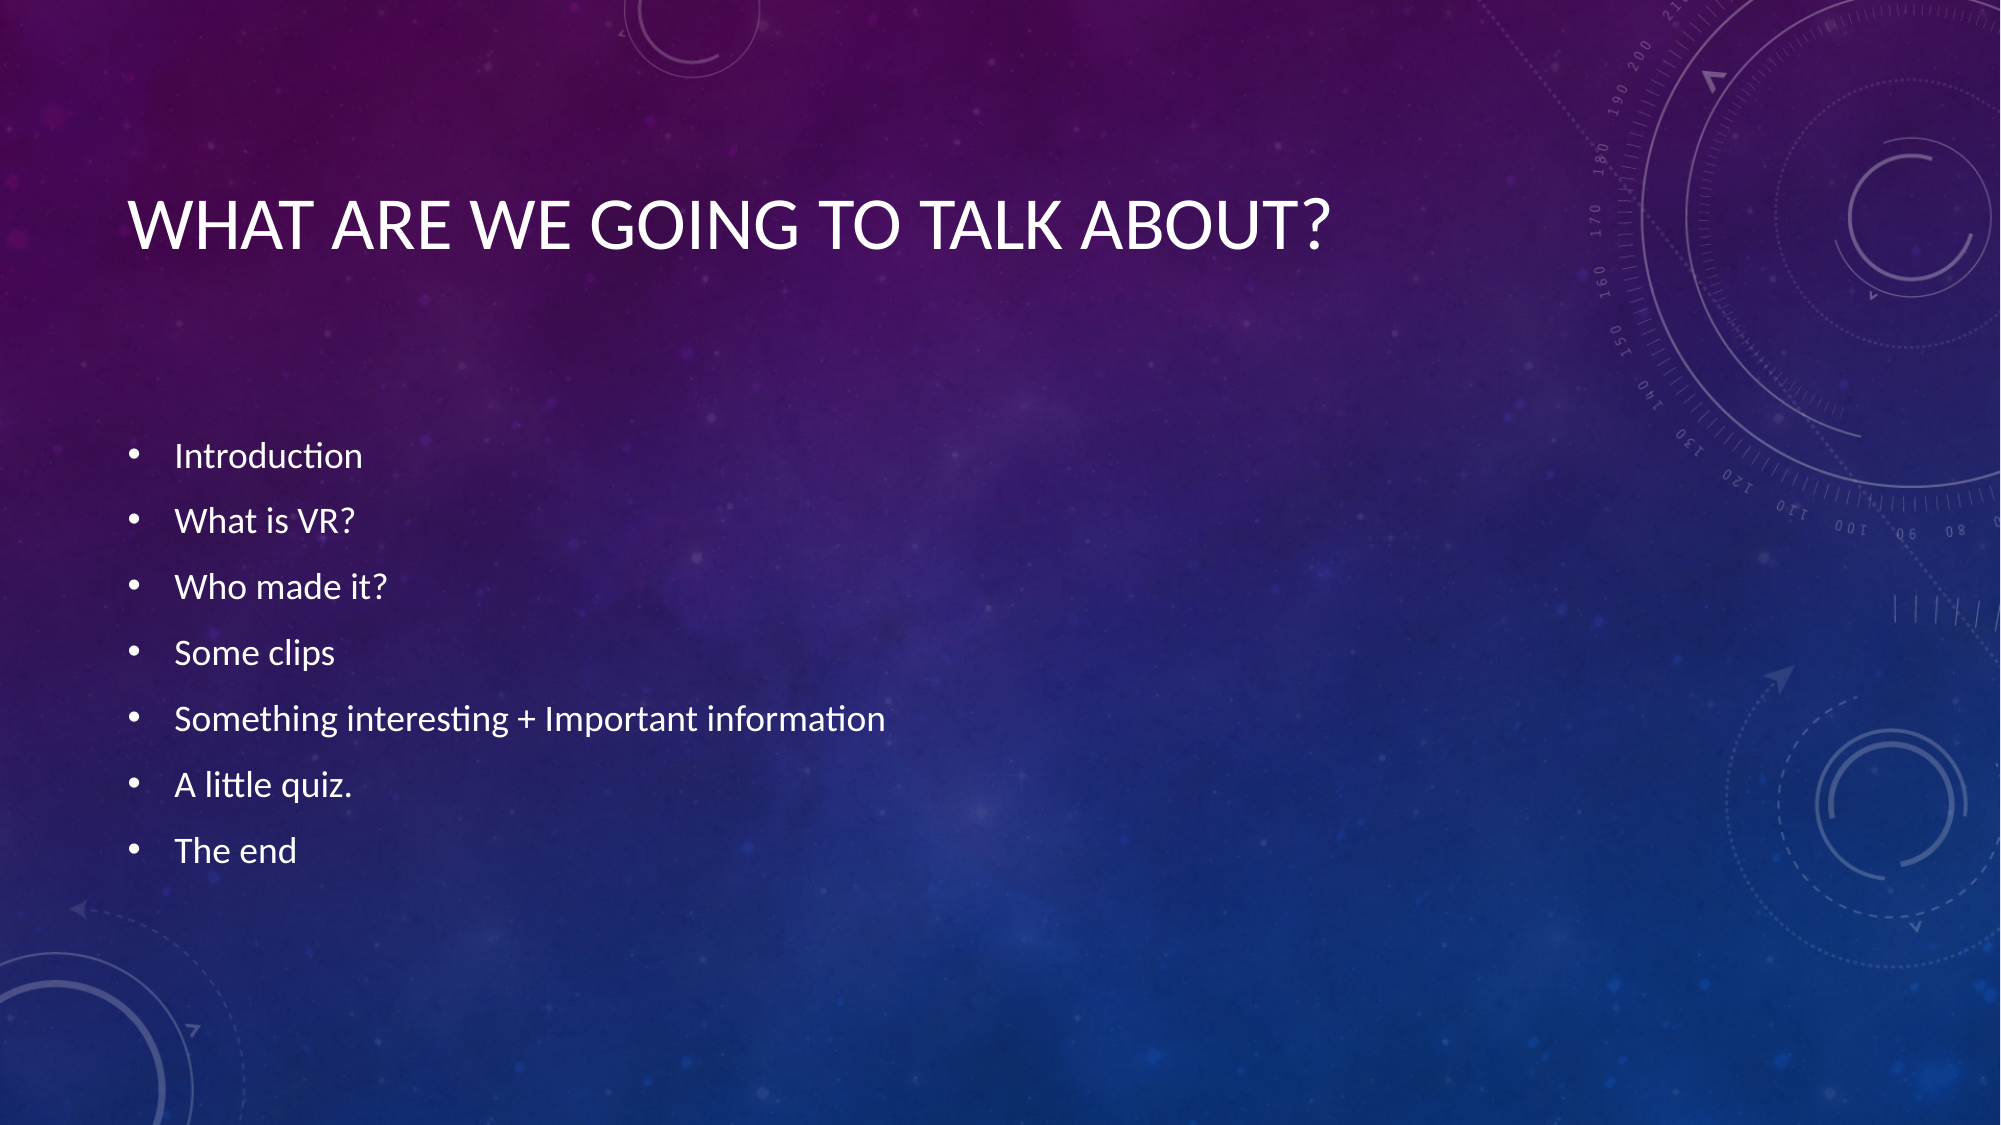

# What are we going to talk about?
Introduction
What is VR?
Who made it?
Some clips
Something interesting + Important information
A little quiz.
The end